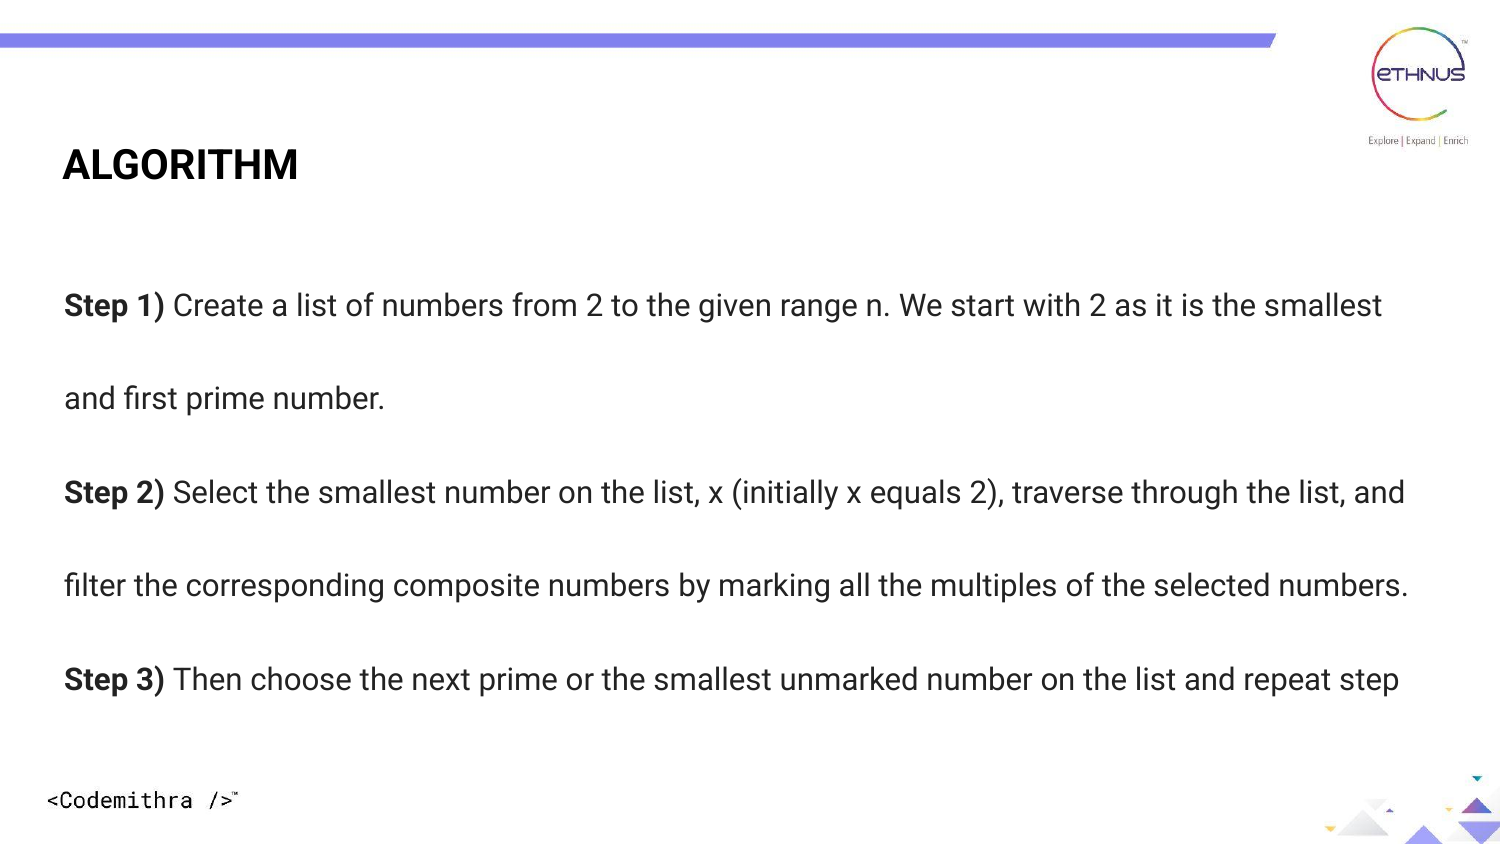

ALGORITHM
Step 1) Create a list of numbers from 2 to the given range n. We start with 2 as it is the smallest and first prime number.
Step 2) Select the smallest number on the list, x (initially x equals 2), traverse through the list, and filter the corresponding composite numbers by marking all the multiples of the selected numbers.
Step 3) Then choose the next prime or the smallest unmarked number on the list and repeat step